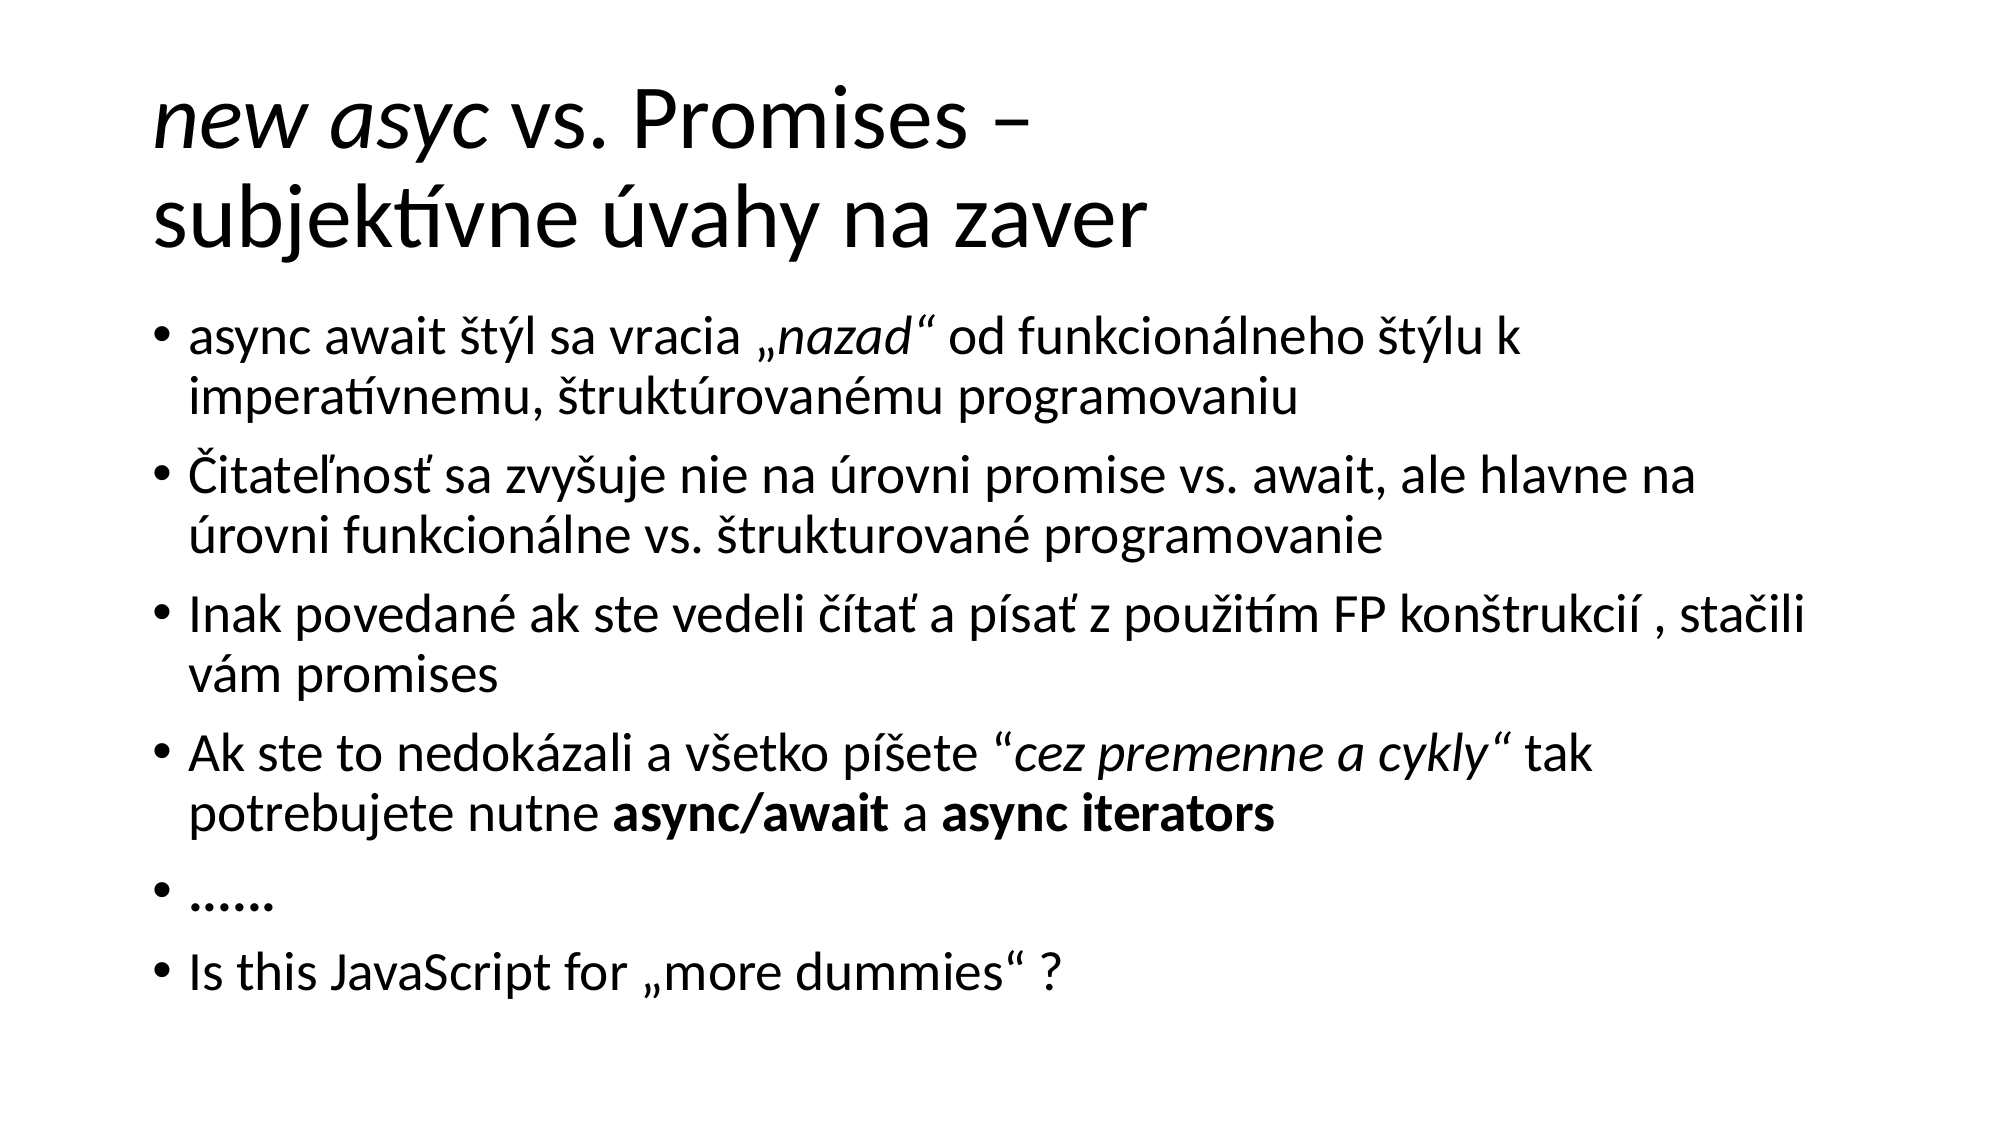

# new asyc vs. Promises – subjektívne úvahy na zaver
async await štýl sa vracia „nazad“ od funkcionálneho štýlu k imperatívnemu, štruktúrovanému programovaniu
Čitateľnosť sa zvyšuje nie na úrovni promise vs. await, ale hlavne na úrovni funkcionálne vs. štrukturované programovanie
Inak povedané ak ste vedeli čítať a písať z použitím FP konštrukcií , stačili vám promises
Ak ste to nedokázali a všetko píšete “cez premenne a cykly“ tak potrebujete nutne async/await a async iterators
......
Is this JavaScript for „more dummies“ ?